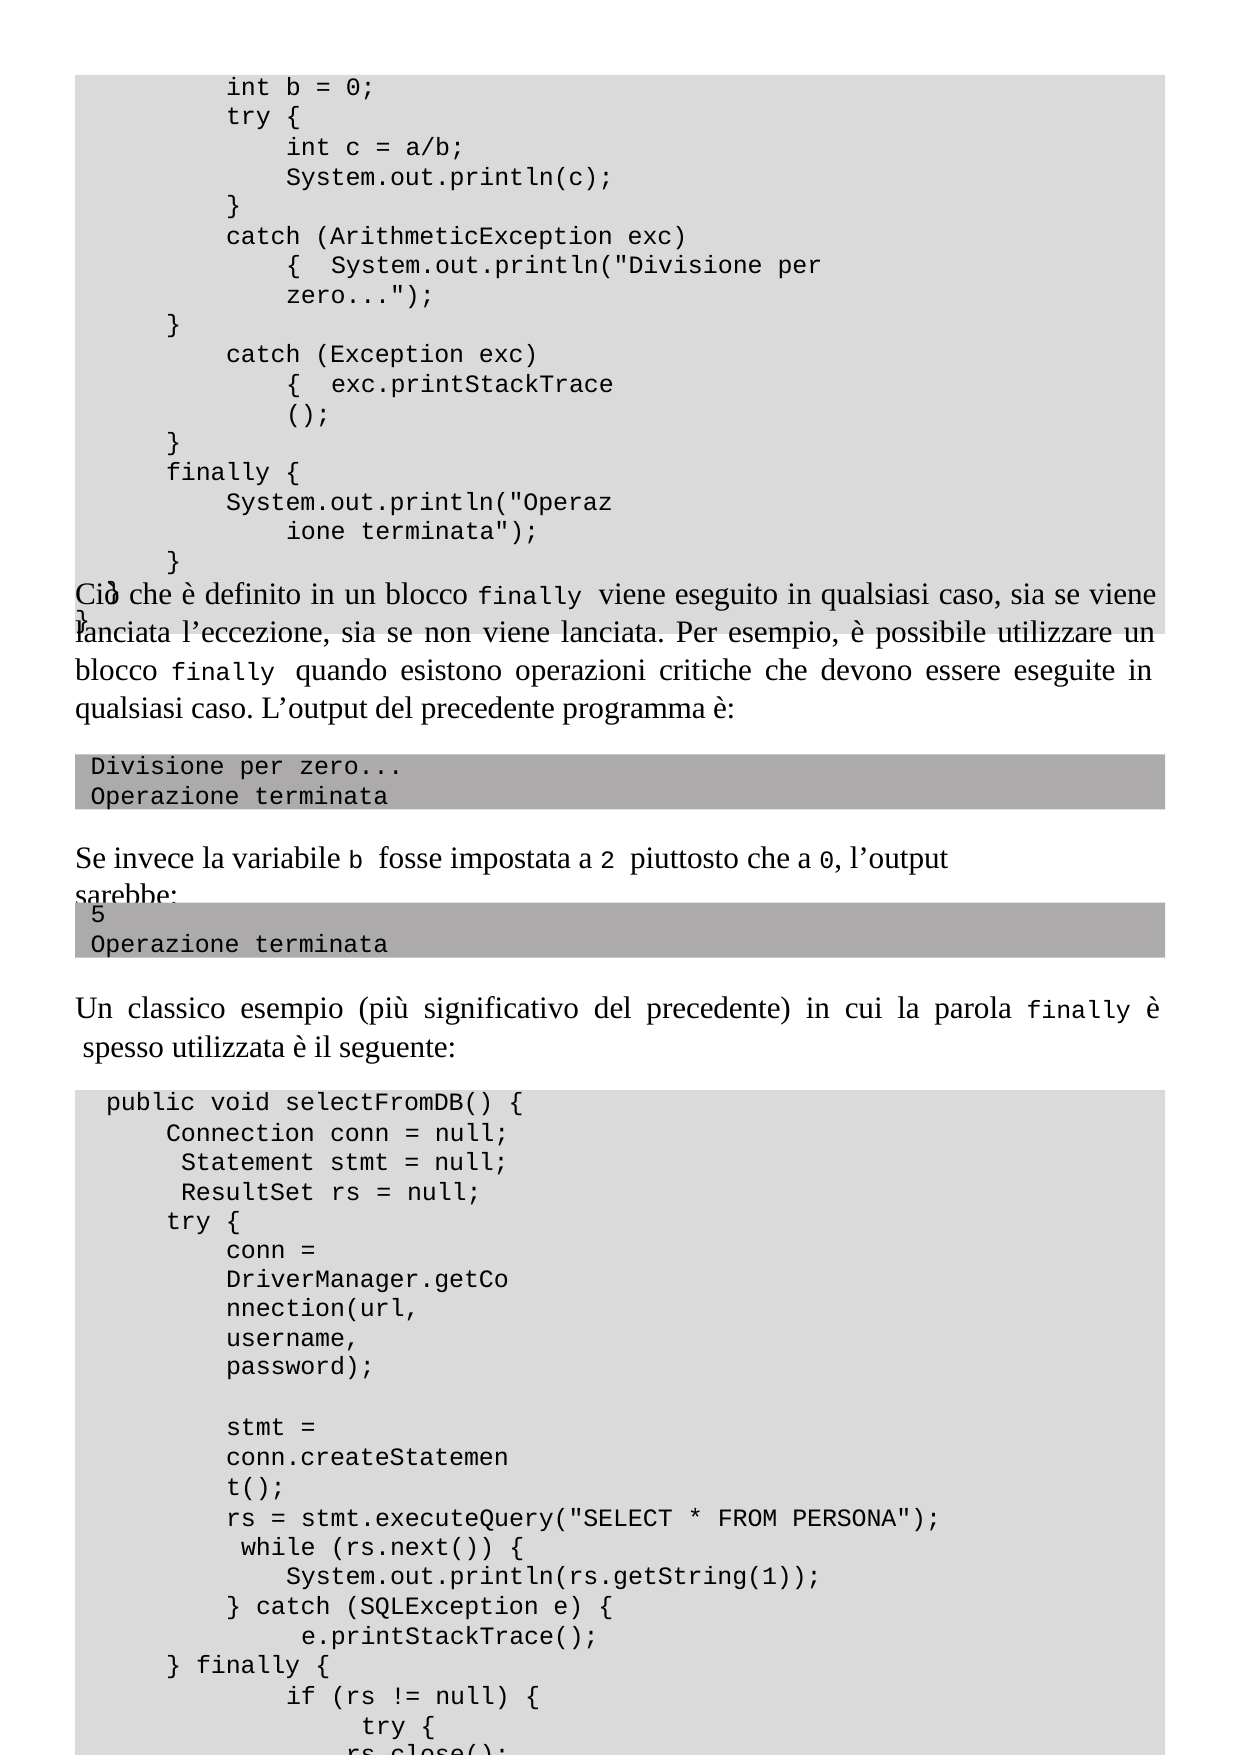

int b = 0;
try {
int c = a/b;  System.out.println(c);
}
catch (ArithmeticException exc) {  System.out.println("Divisione per zero...");
}
catch (Exception exc) {  exc.printStackTrace();
}
finally {
System.out.println("Operazione terminata");
}
}
}
Ciò che è definito in un blocco finally viene eseguito in qualsiasi caso, sia se viene  lanciata l’eccezione, sia se non viene lanciata. Per esempio, è possibile utilizzare un  blocco finally quando esistono operazioni critiche che devono essere eseguite in  qualsiasi caso. L’output del precedente programma è:
Divisione per zero...
Operazione terminata
Se invece la variabile b fosse impostata a 2 piuttosto che a 0, l’output sarebbe:
5
Operazione terminata
Un classico esempio (più significativo del precedente) in cui la parola finally è  spesso utilizzata è il seguente:
public void selectFromDB() {
Connection conn = null;  Statement stmt = null;  ResultSet rs = null;  try {
conn = DriverManager.getConnection(url, username, password);

stmt = conn.createStatement();
rs = stmt.executeQuery("SELECT * FROM PERSONA");  while (rs.next()) {
System.out.println(rs.getString(1));
} catch (SQLException e) {  e.printStackTrace();
} finally {
if (rs != null) {  try {
rs.close();
} catch (SQLException e) {  e.printStackTrace();